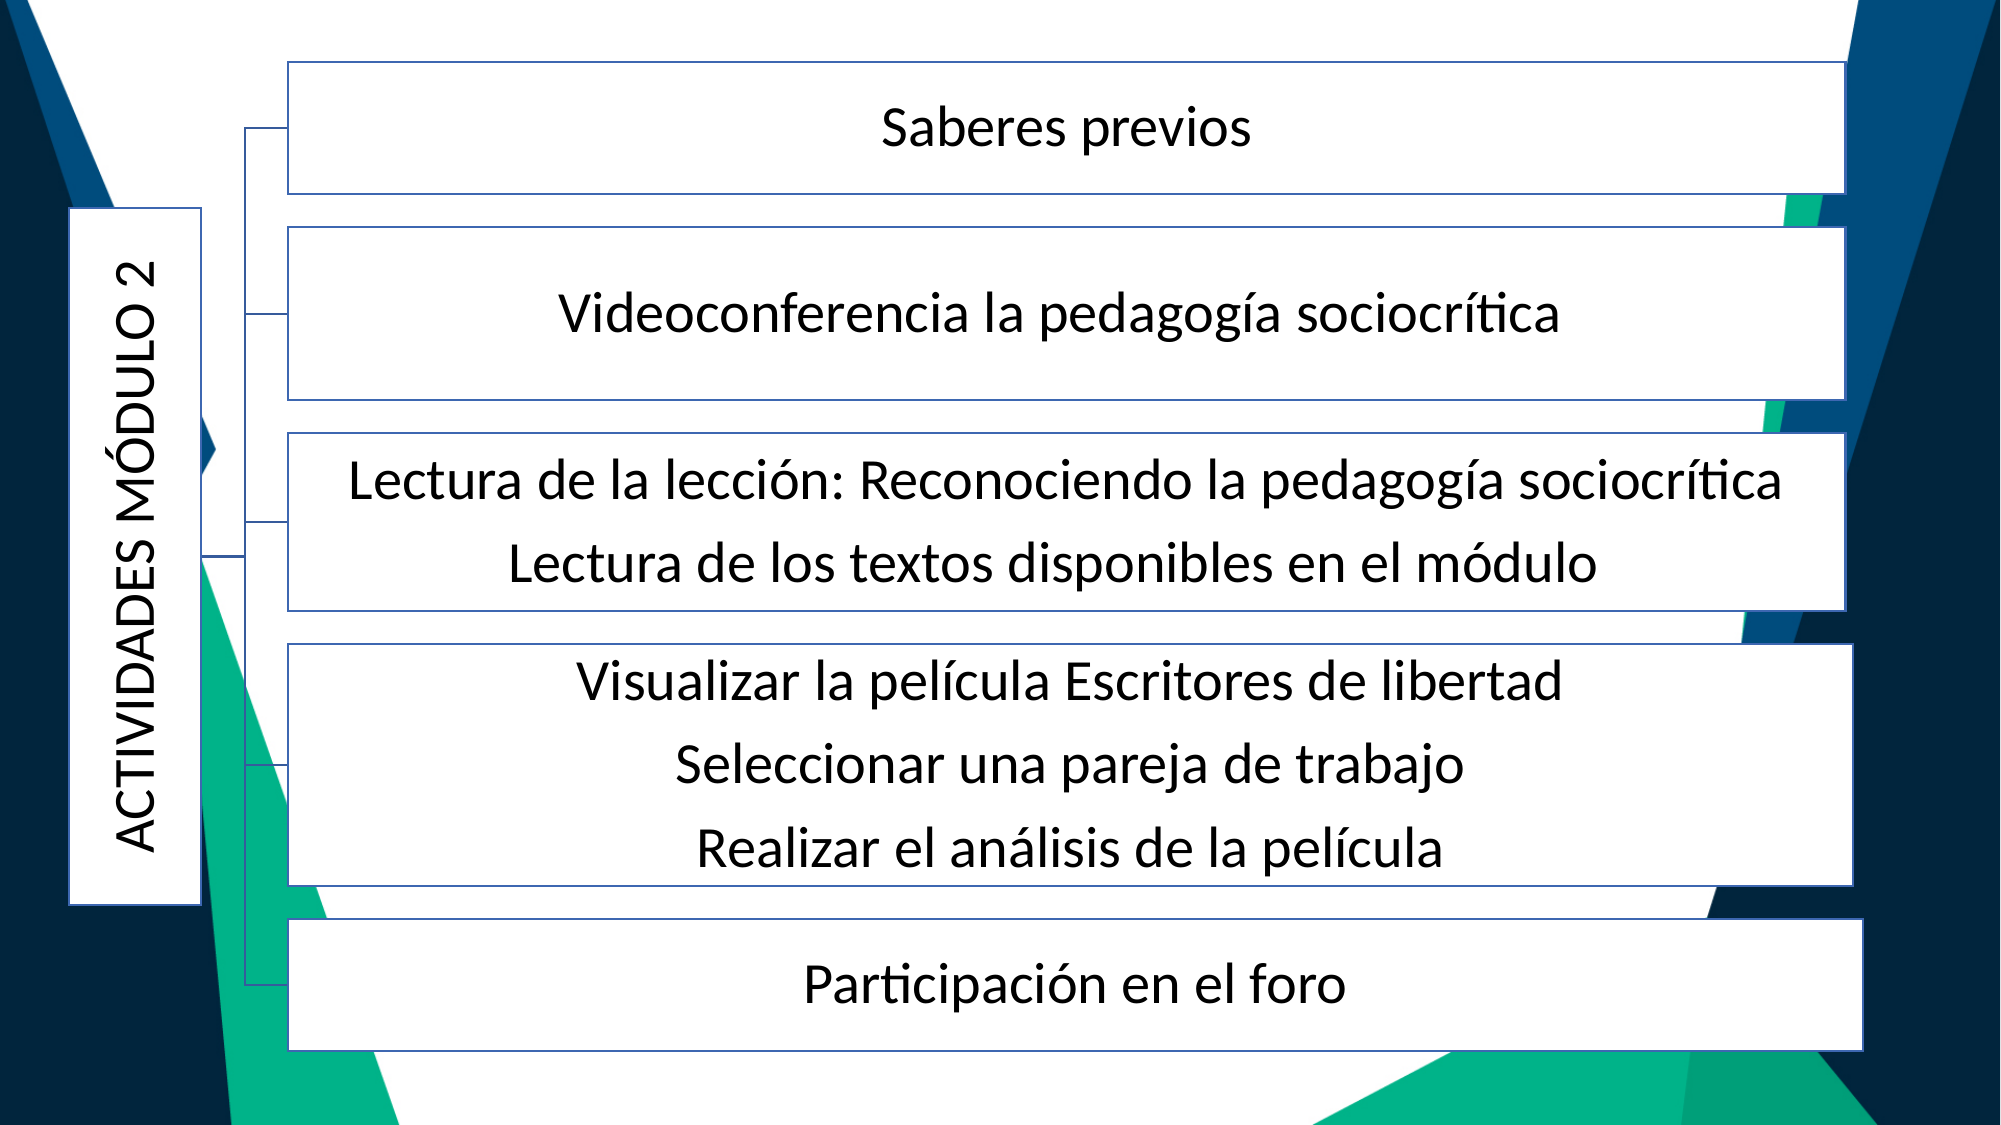

ACTIVIDADES MÓDULO 2
Saberes previos
Videoconferencia la pedagogía sociocrítica
Lectura de la lección: Reconociendo la pedagogía sociocrítica
Lectura de los textos disponibles en el módulo
Visualizar la película Escritores de libertad
Seleccionar una pareja de trabajo
Realizar el análisis de la película
Participación en el foro